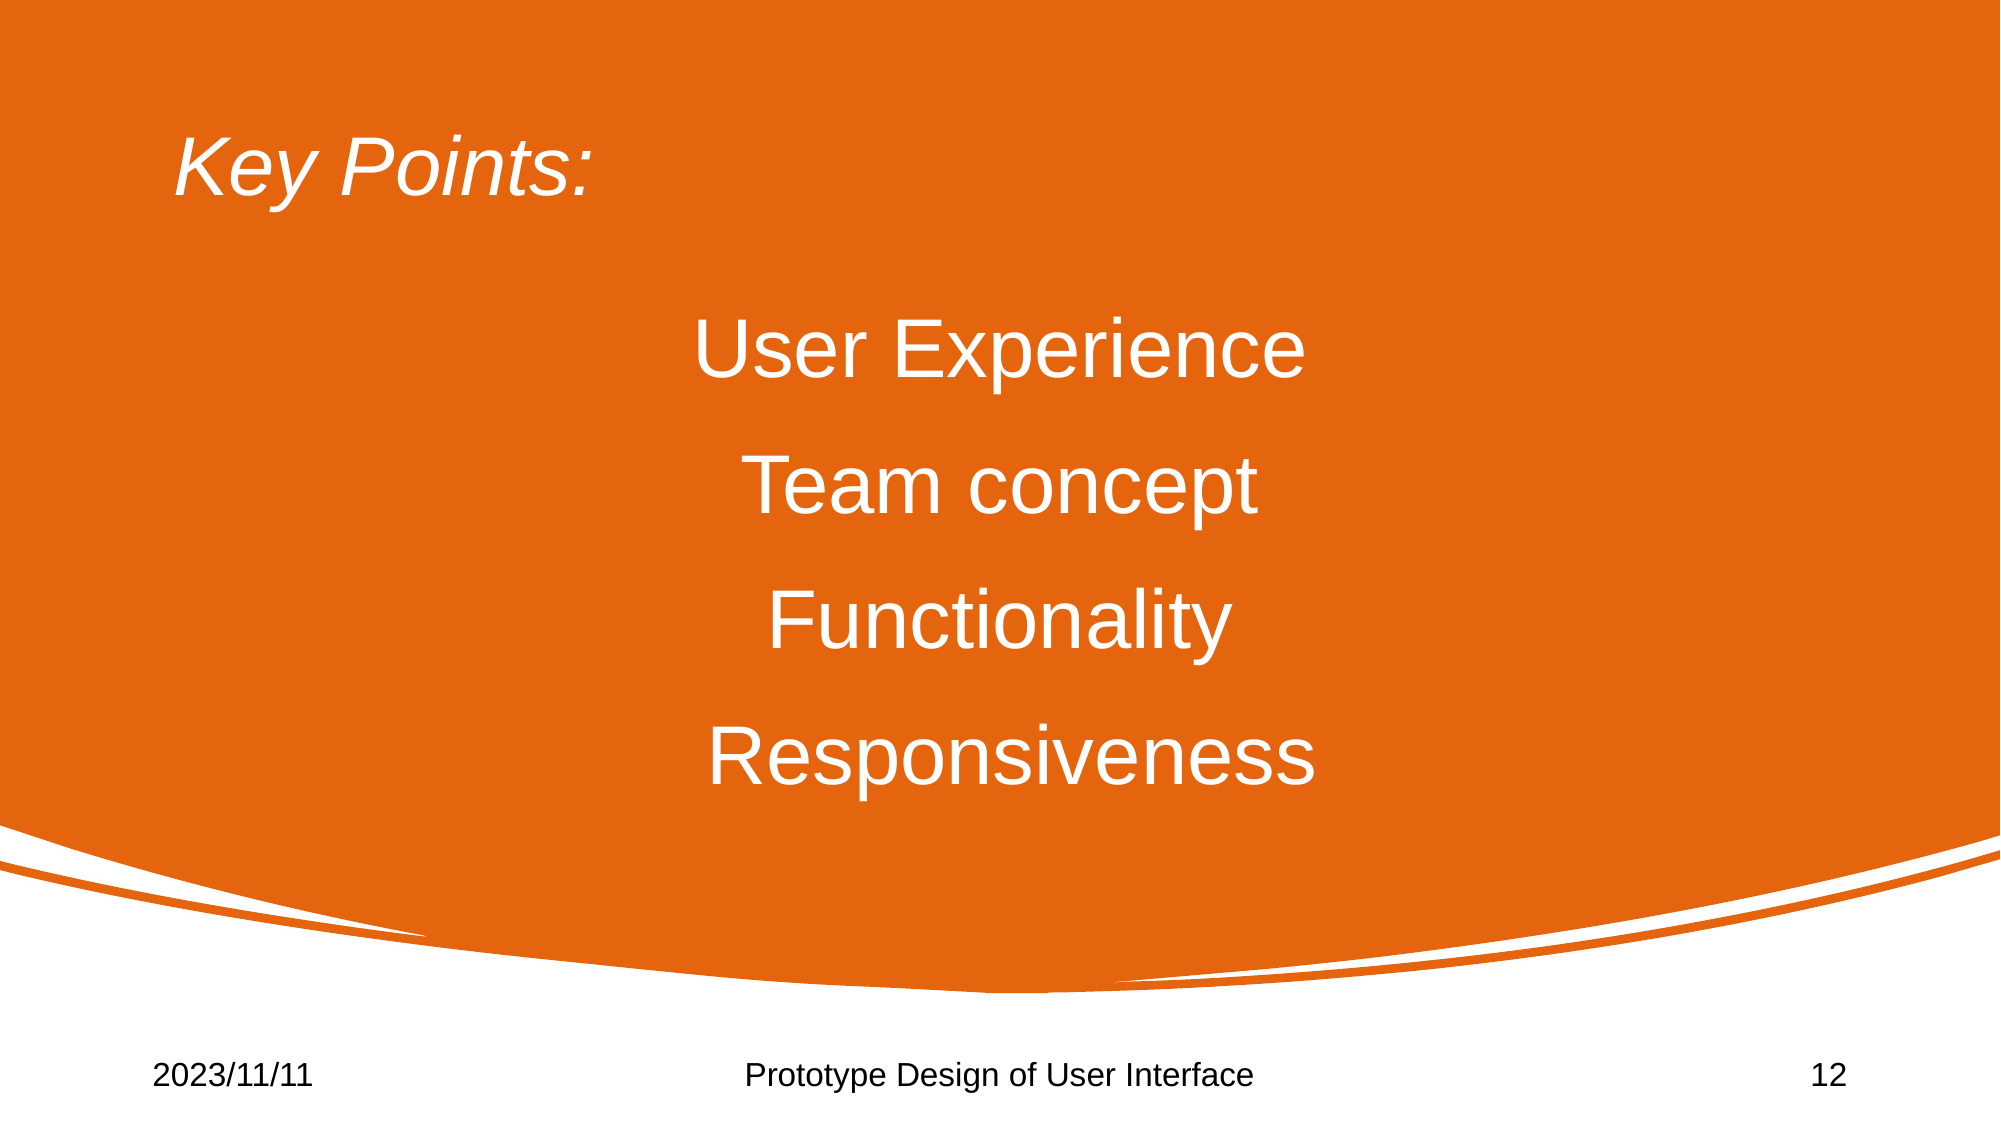

Key Points:
# User Experience Team concept Functionality Responsiveness
2023/11/11
Prototype Design of User Interface
12